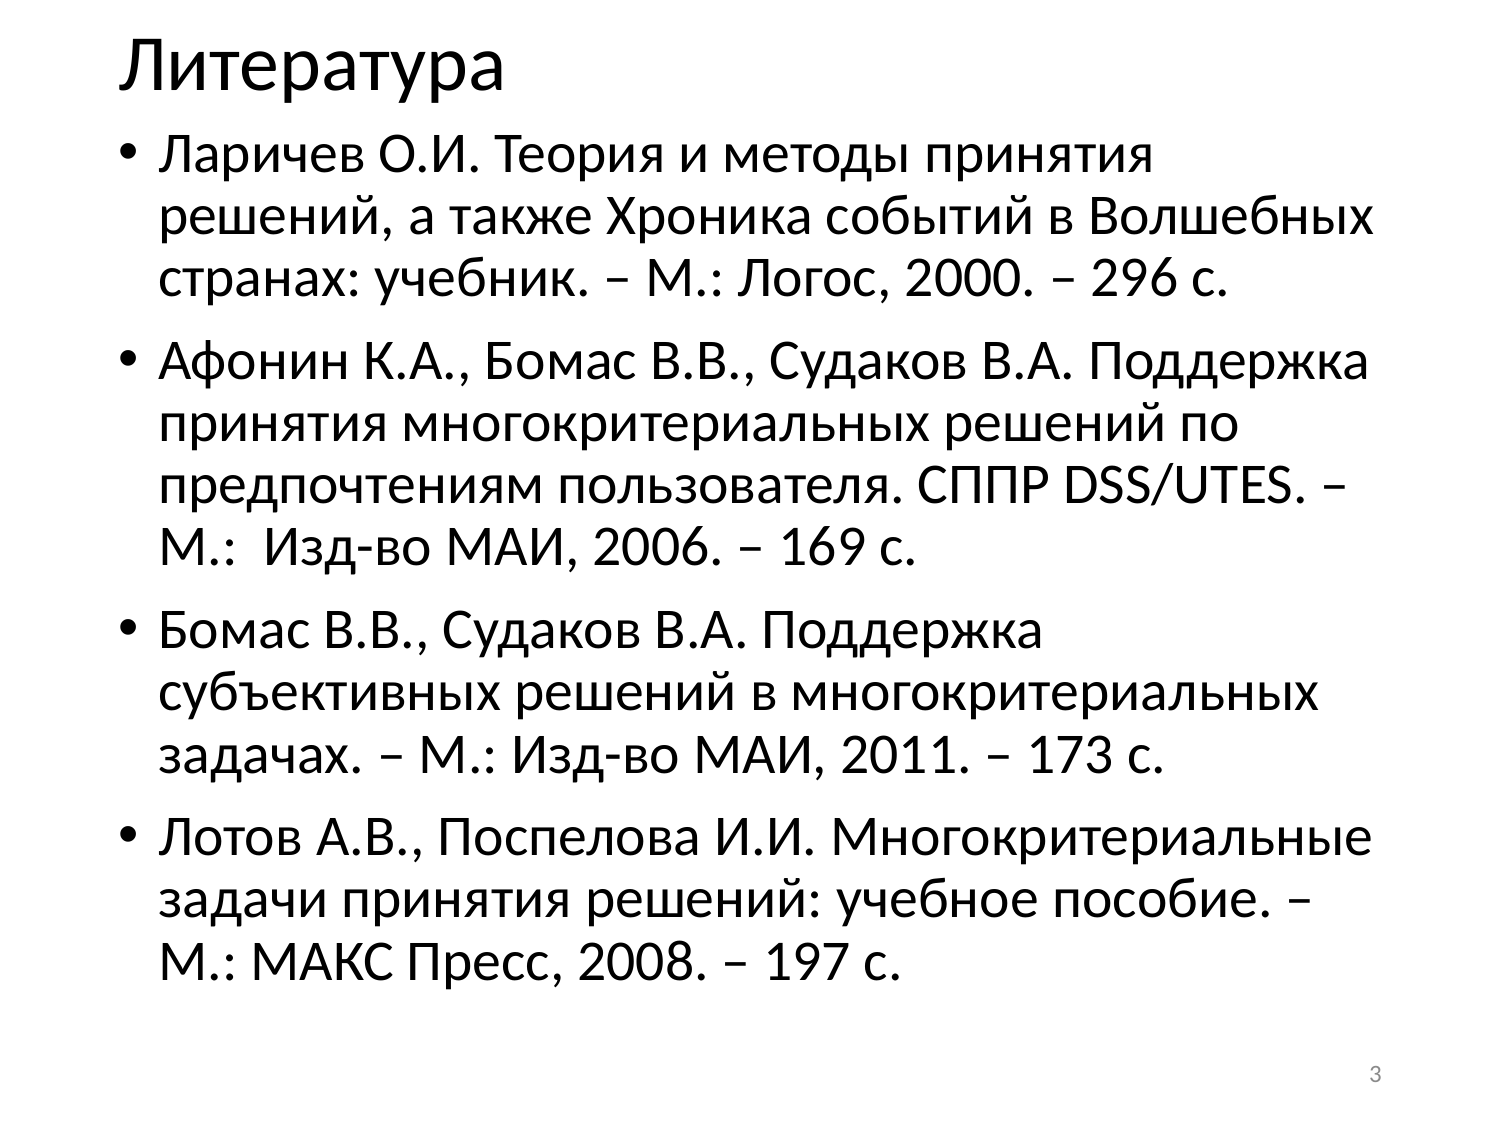

# Литература
Ларичев О.И. Теория и методы принятия решений, а также Хроника событий в Волшебных странах: учебник. – М.: Логос, 2000. – 296 с.
Афонин К.А., Бомас В.В., Судаков В.А. Поддержка принятия многокритериальных решений по предпочтениям пользователя. СППР DSS/UTES. – М.:  Изд-во МАИ, 2006. – 169 с.
Бомас В.В., Судаков В.А. Поддержка субъективных решений в многокритериальных задачах. – М.: Изд-во МАИ, 2011. – 173 с.
Лотов А.В., Поспелова И.И. Многокритериальные задачи принятия решений: учебное пособие. – M.: МАКС Пресс, 2008. – 197 с.

3